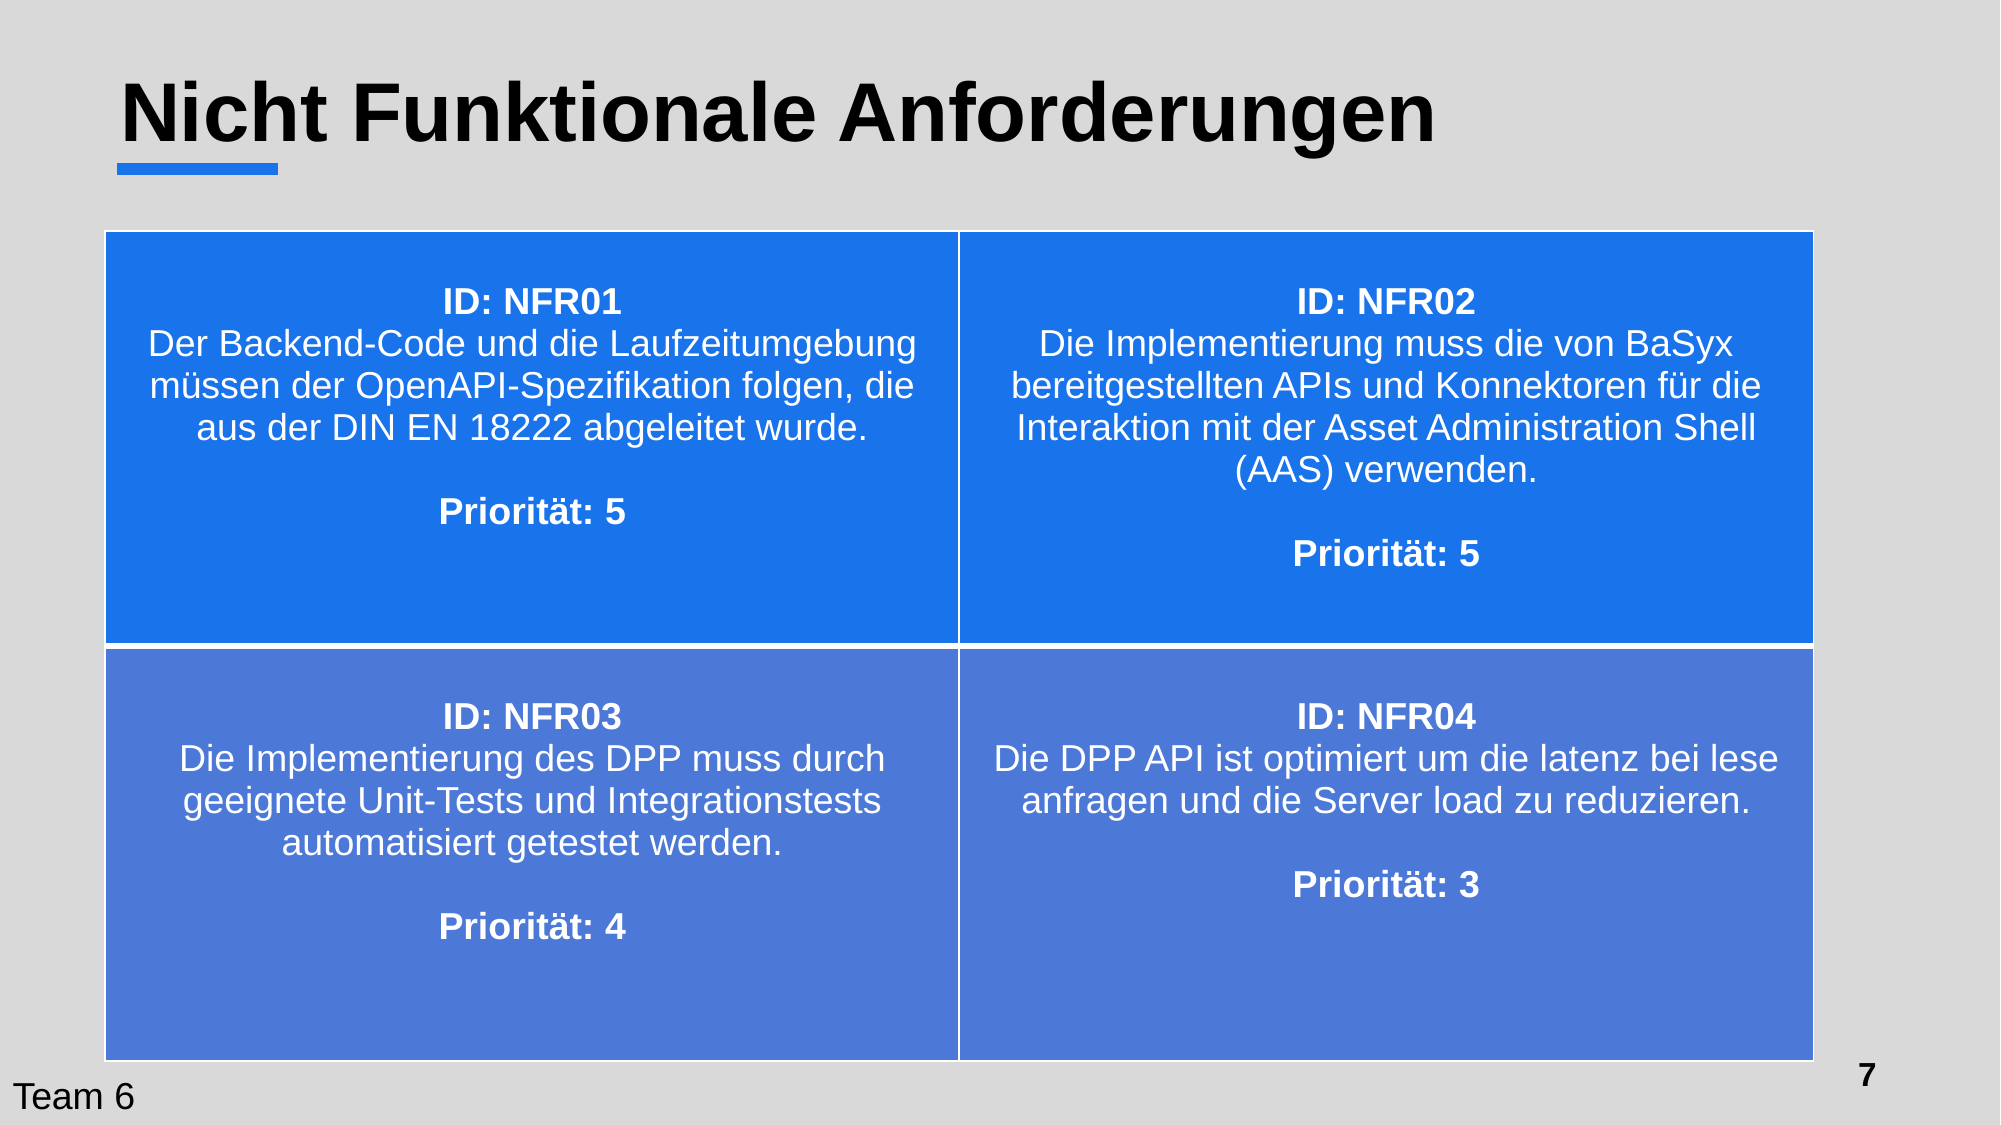

# Nicht Funktionale Anforderungen
| ID: NFR01 Der Backend-Code und die Laufzeitumgebung müssen der OpenAPI-Spezifikation folgen, die aus der DIN EN 18222 abgeleitet wurde. Priorität: 5 | ID: NFR02 Die Implementierung muss die von BaSyx bereitgestellten APIs und Konnektoren für die Interaktion mit der Asset Administration Shell (AAS) verwenden. Priorität: 5 |
| --- | --- |
| ID: NFR03 Die Implementierung des DPP muss durch geeignete Unit-Tests und Integrationstests automatisiert getestet werden. Priorität: 4 | ID: NFR04 Die DPP API ist optimiert um die latenz bei lese anfragen und die Server load zu reduzieren. Priorität: 3 |
7
Team 6